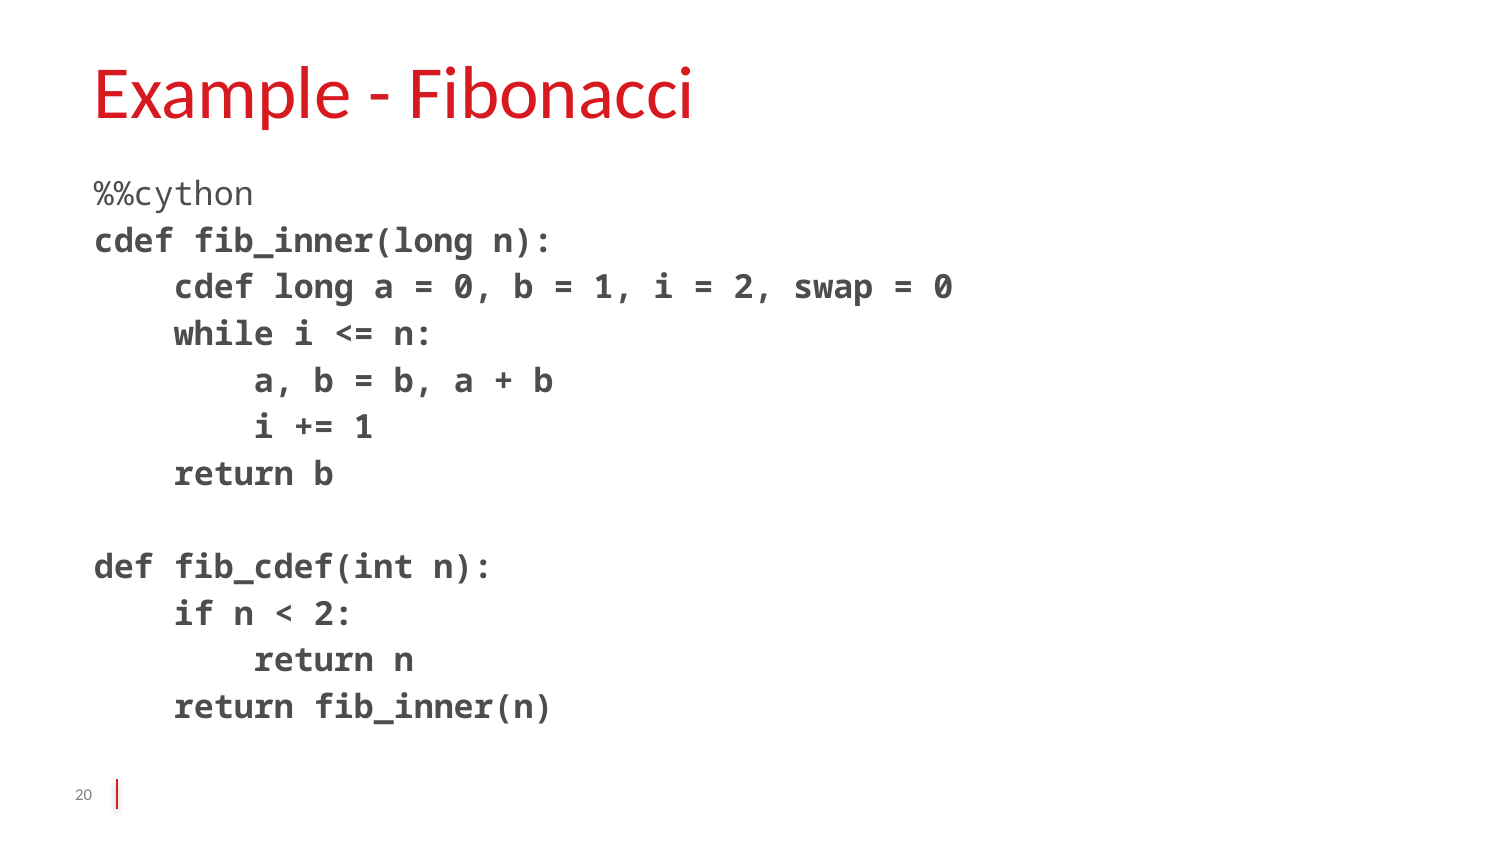

# Example - Fibonacci
%%cython
cdef fib_inner(long n):
    cdef long a = 0, b = 1, i = 2, swap = 0
    while i <= n:
        a, b = b, a + b
        i += 1
    return b

def fib_cdef(int n):
    if n < 2:
        return n
    return fib_inner(n)